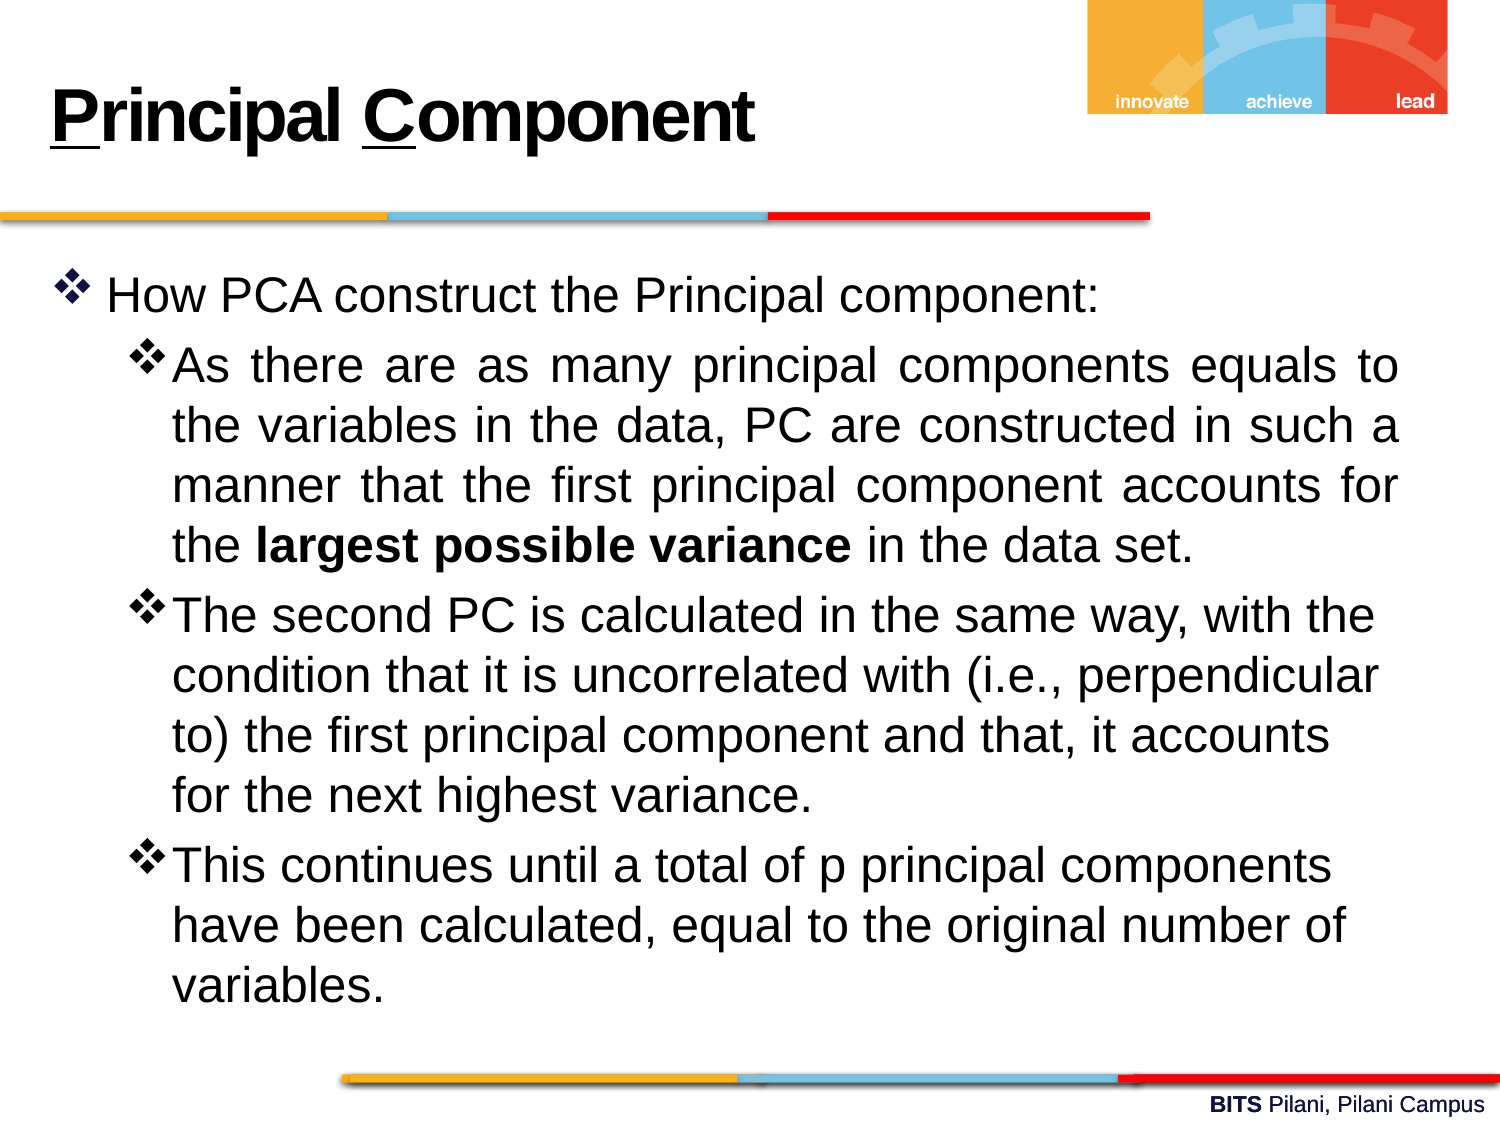

Principal Component
How PCA construct the Principal component:
As there are as many principal components equals to the variables in the data, PC are constructed in such a manner that the first principal component accounts for the largest possible variance in the data set.
The second PC is calculated in the same way, with the condition that it is uncorrelated with (i.e., perpendicular to) the first principal component and that, it accounts for the next highest variance.
This continues until a total of p principal components have been calculated, equal to the original number of variables.